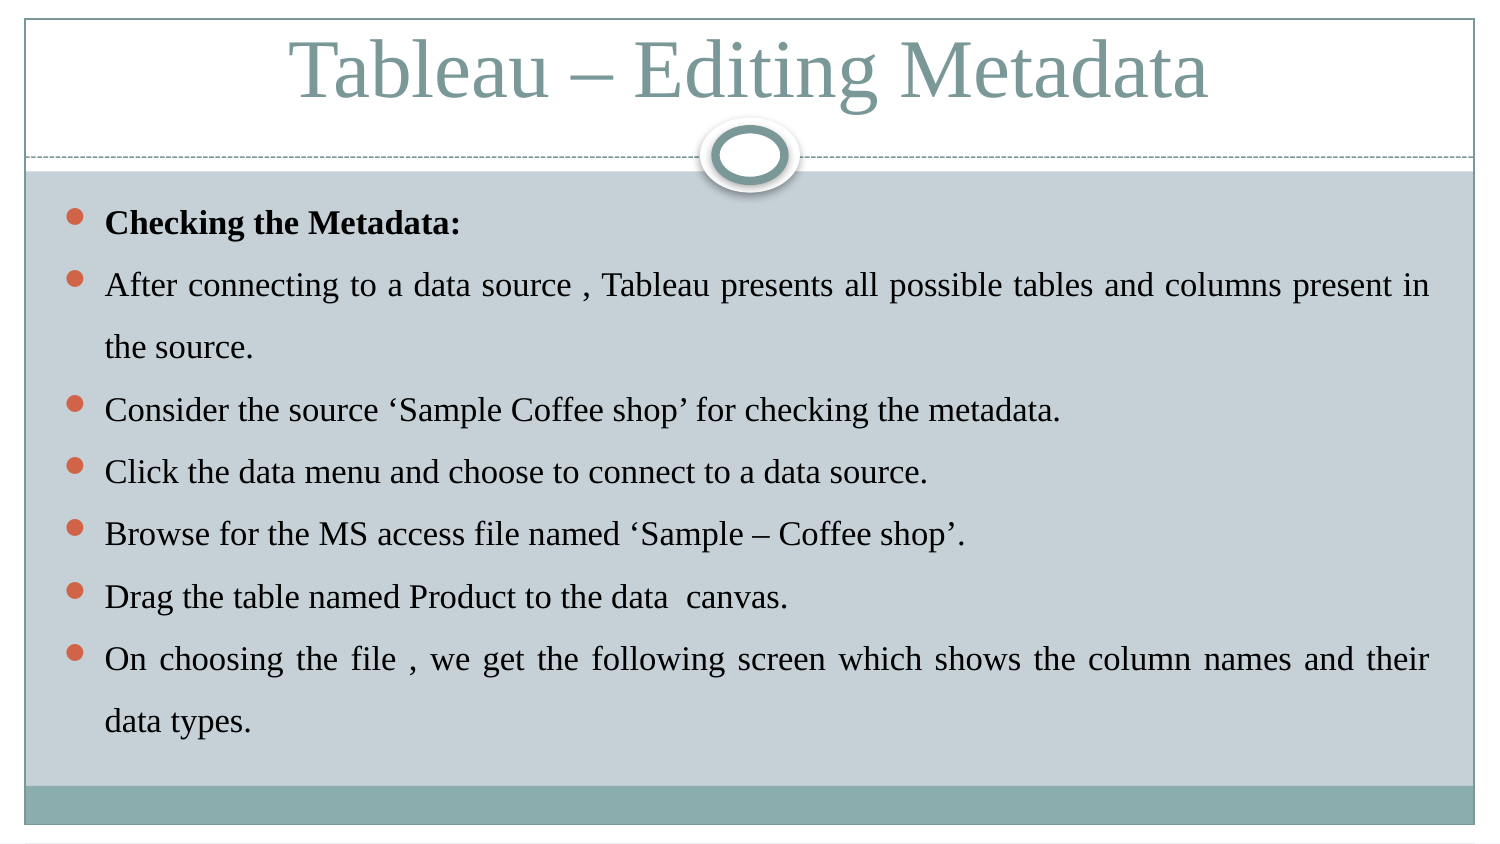

# Tableau – Editing Metadata
Checking the Metadata:
After connecting to a data source , Tableau presents all possible tables and columns present in the source.
Consider the source ‘Sample Coffee shop’ for checking the metadata.
Click the data menu and choose to connect to a data source.
Browse for the MS access file named ‘Sample – Coffee shop’.
Drag the table named Product to the data  canvas.
On choosing the file , we get the following screen which shows the column names and their data types.